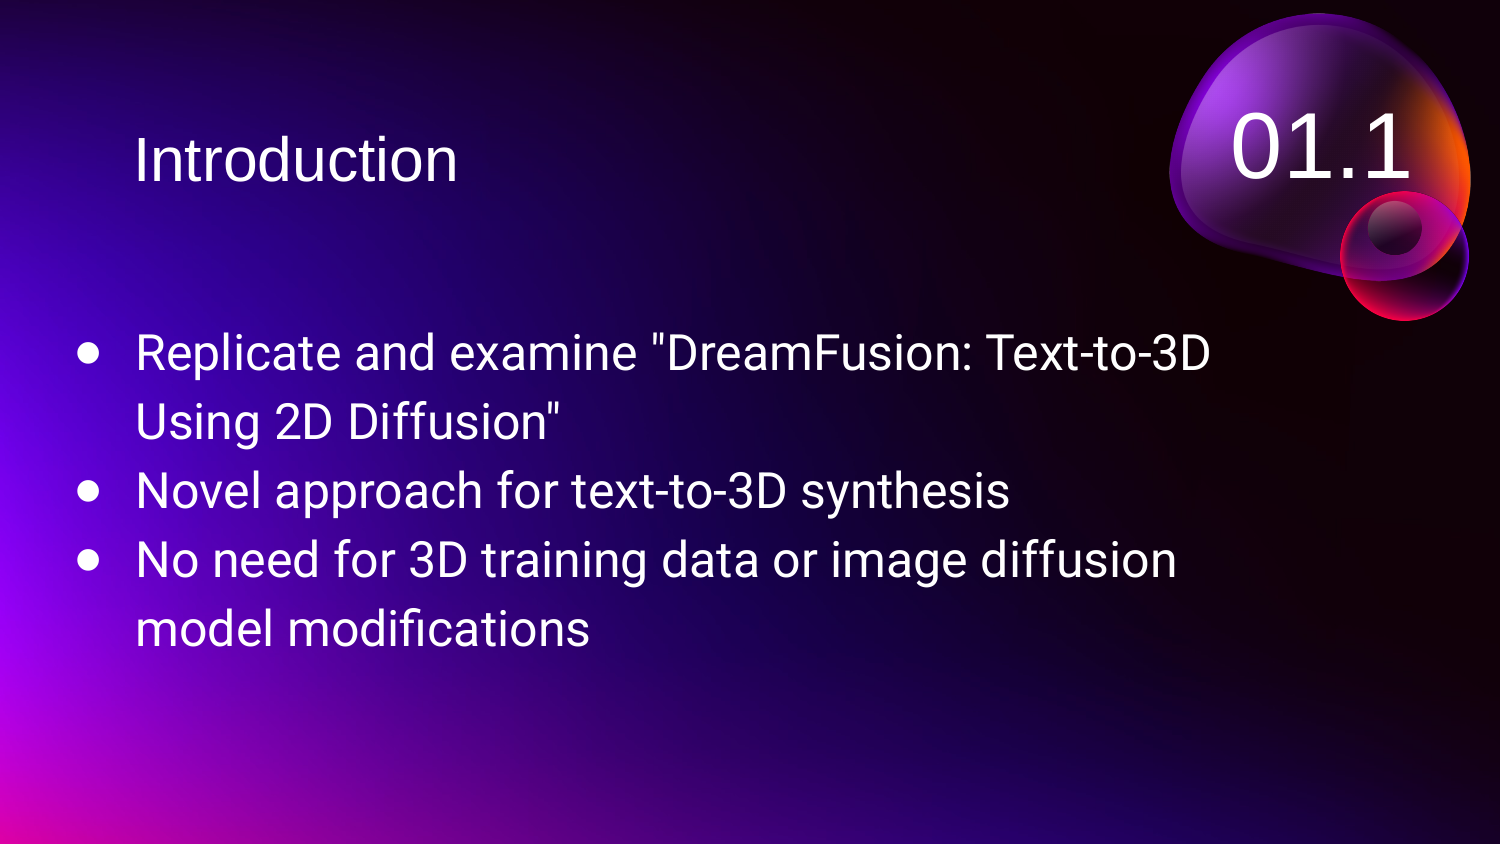

01.1
# Introduction
Replicate and examine "DreamFusion: Text-to-3D Using 2D Diffusion"
Novel approach for text-to-3D synthesis
No need for 3D training data or image diffusion model modifications